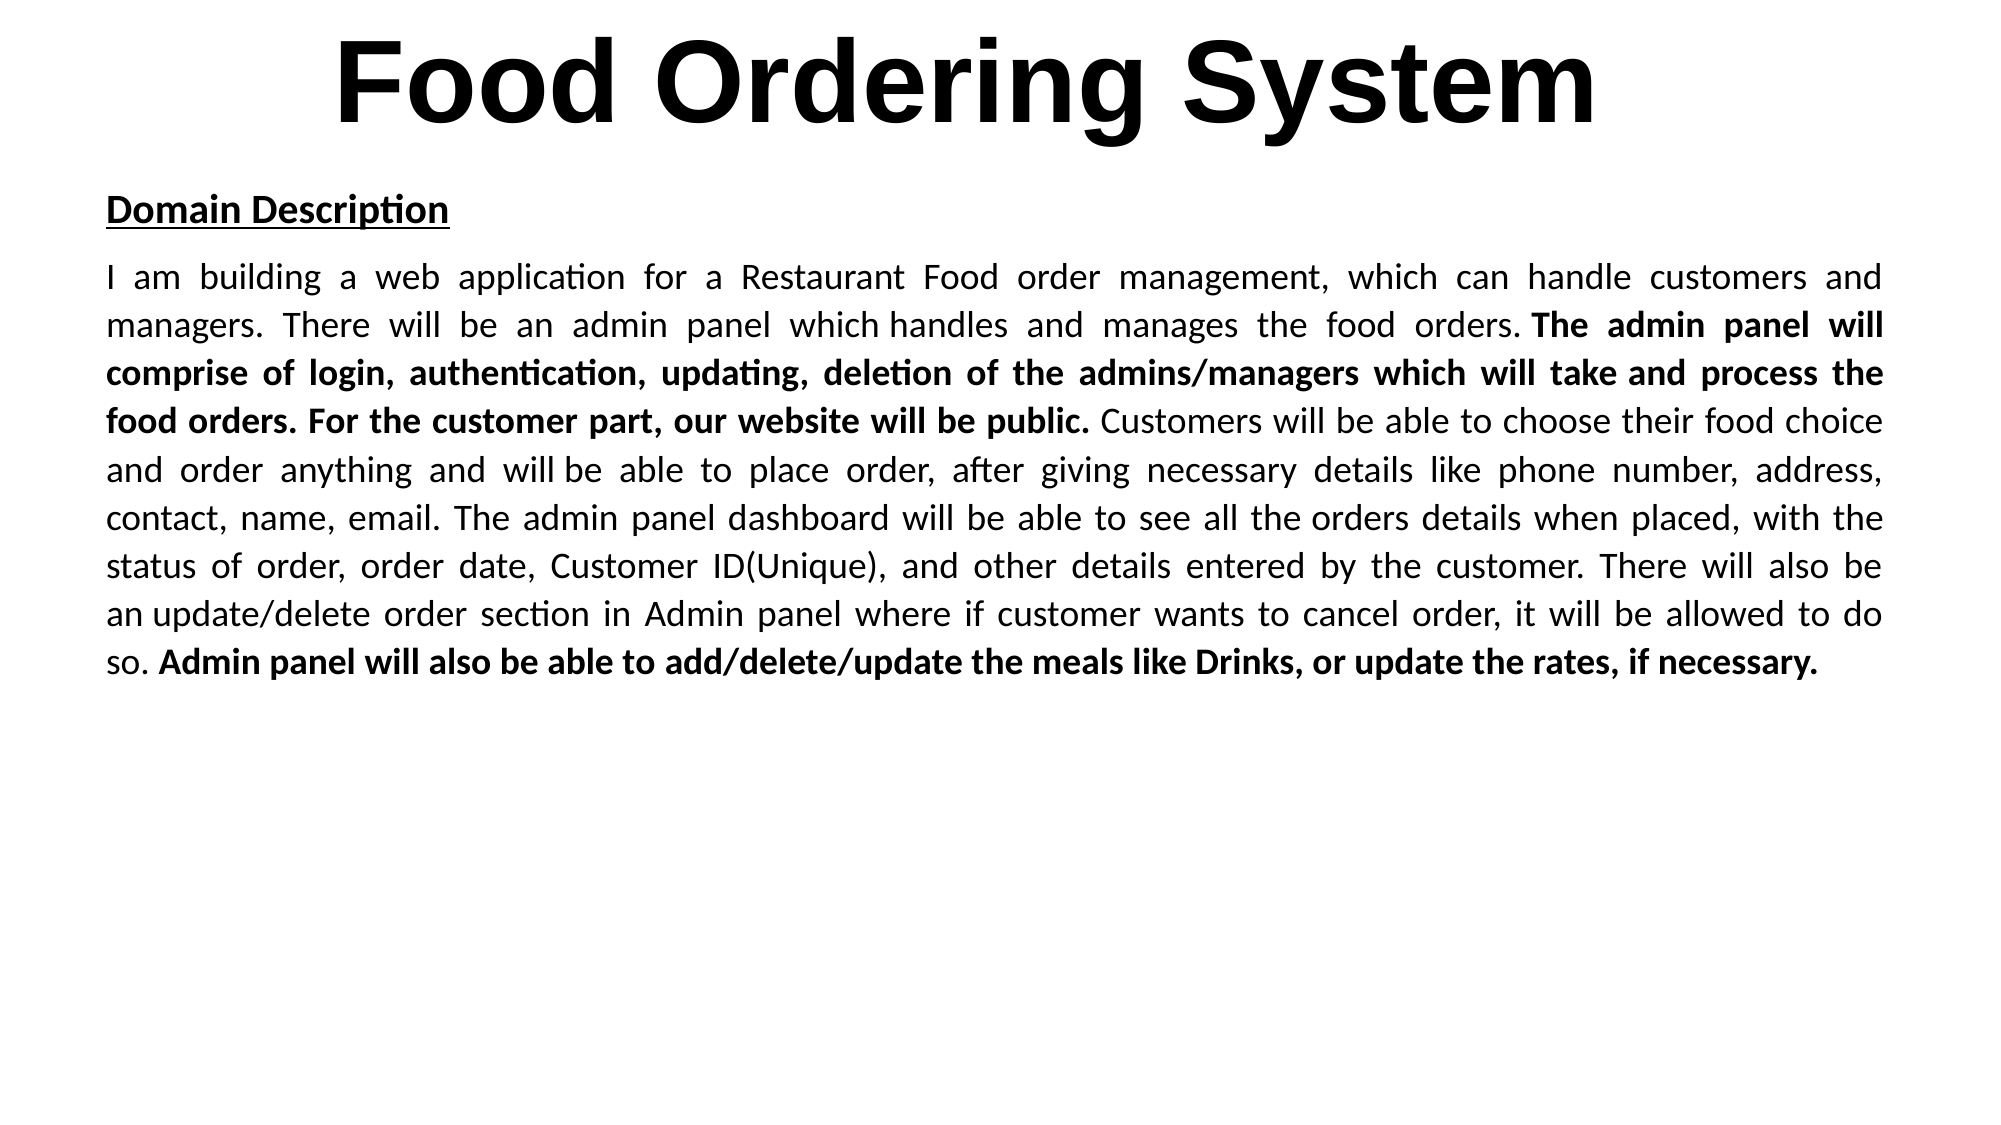

# Food Ordering System
Domain Description
I am building a web application for a Restaurant Food order management, which can handle customers and managers. There will be an admin panel which handles and manages the food orders. The admin panel will comprise of login, authentication, updating, deletion of the admins/managers which will take and process the food orders. For the customer part, our website will be public. Customers will be able to choose their food choice and order anything and will be able to place order, after giving necessary details like phone number, address, contact, name, email. The admin panel dashboard will be able to see all the orders details when placed, with the status of order, order date, Customer ID(Unique), and other details entered by the customer. There will also be an update/delete order section in Admin panel where if customer wants to cancel order, it will be allowed to do so. Admin panel will also be able to add/delete/update the meals like Drinks, or update the rates, if necessary.